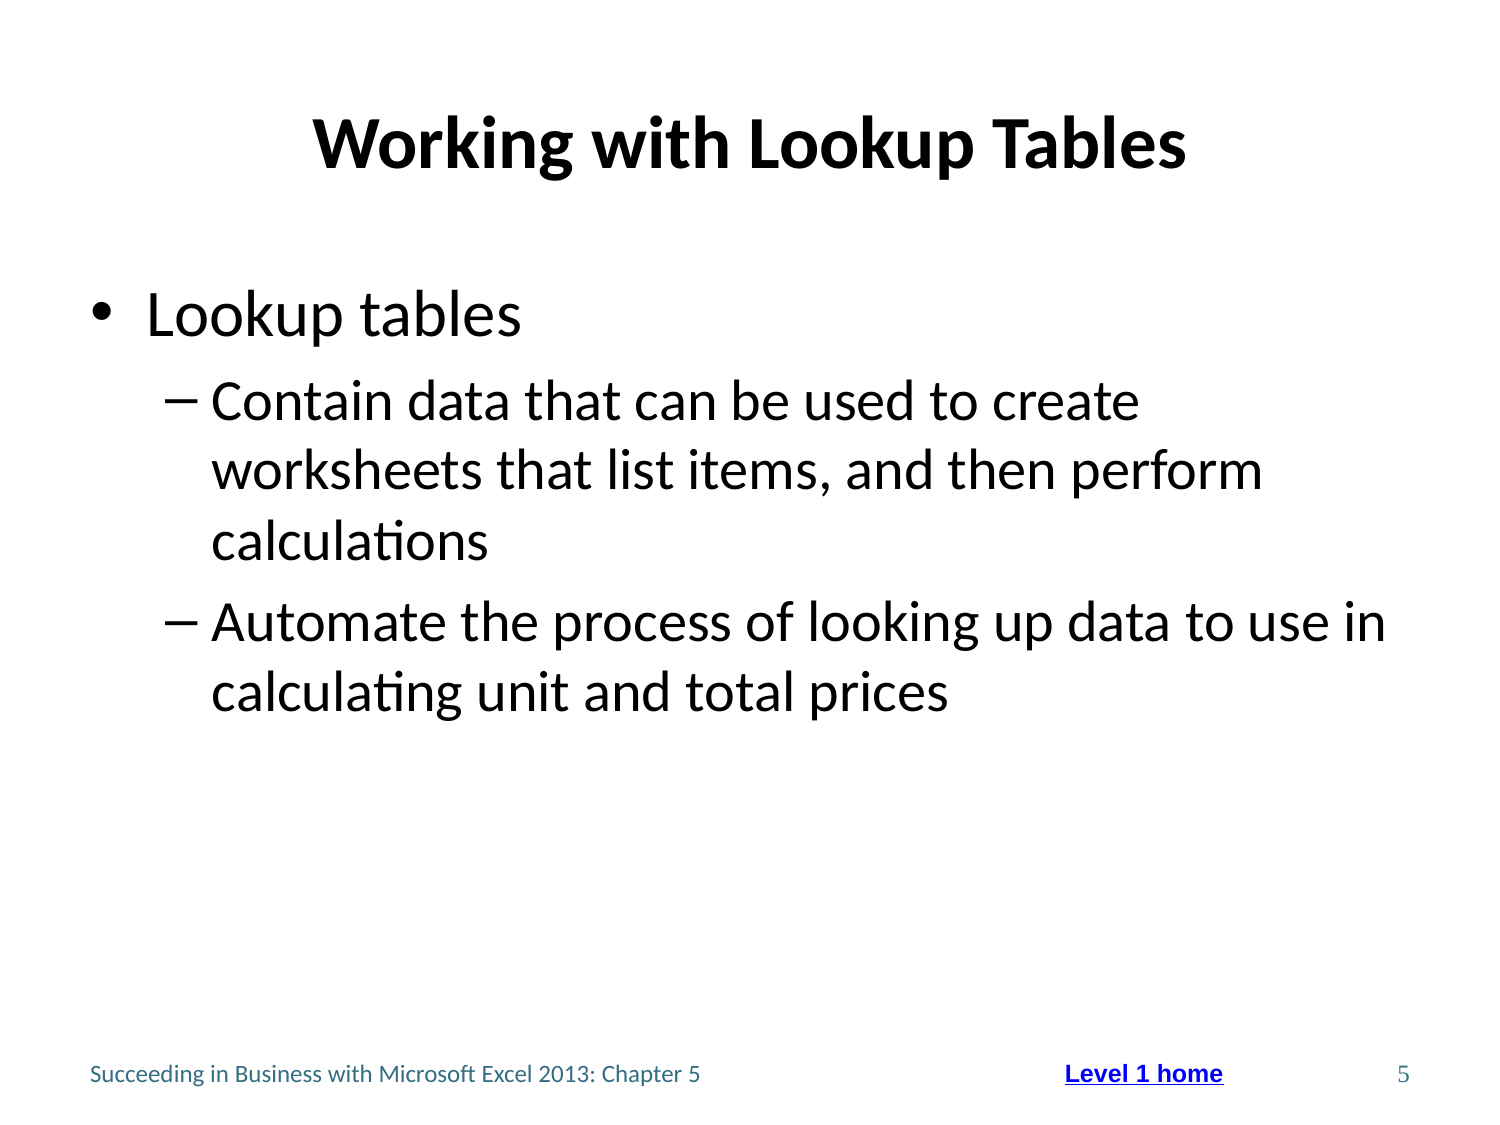

# Working with Lookup Tables
Lookup tables
Contain data that can be used to create worksheets that list items, and then perform calculations
Automate the process of looking up data to use in calculating unit and total prices
Succeeding in Business with Microsoft Excel 2013: Chapter 5
5
Level 1 home